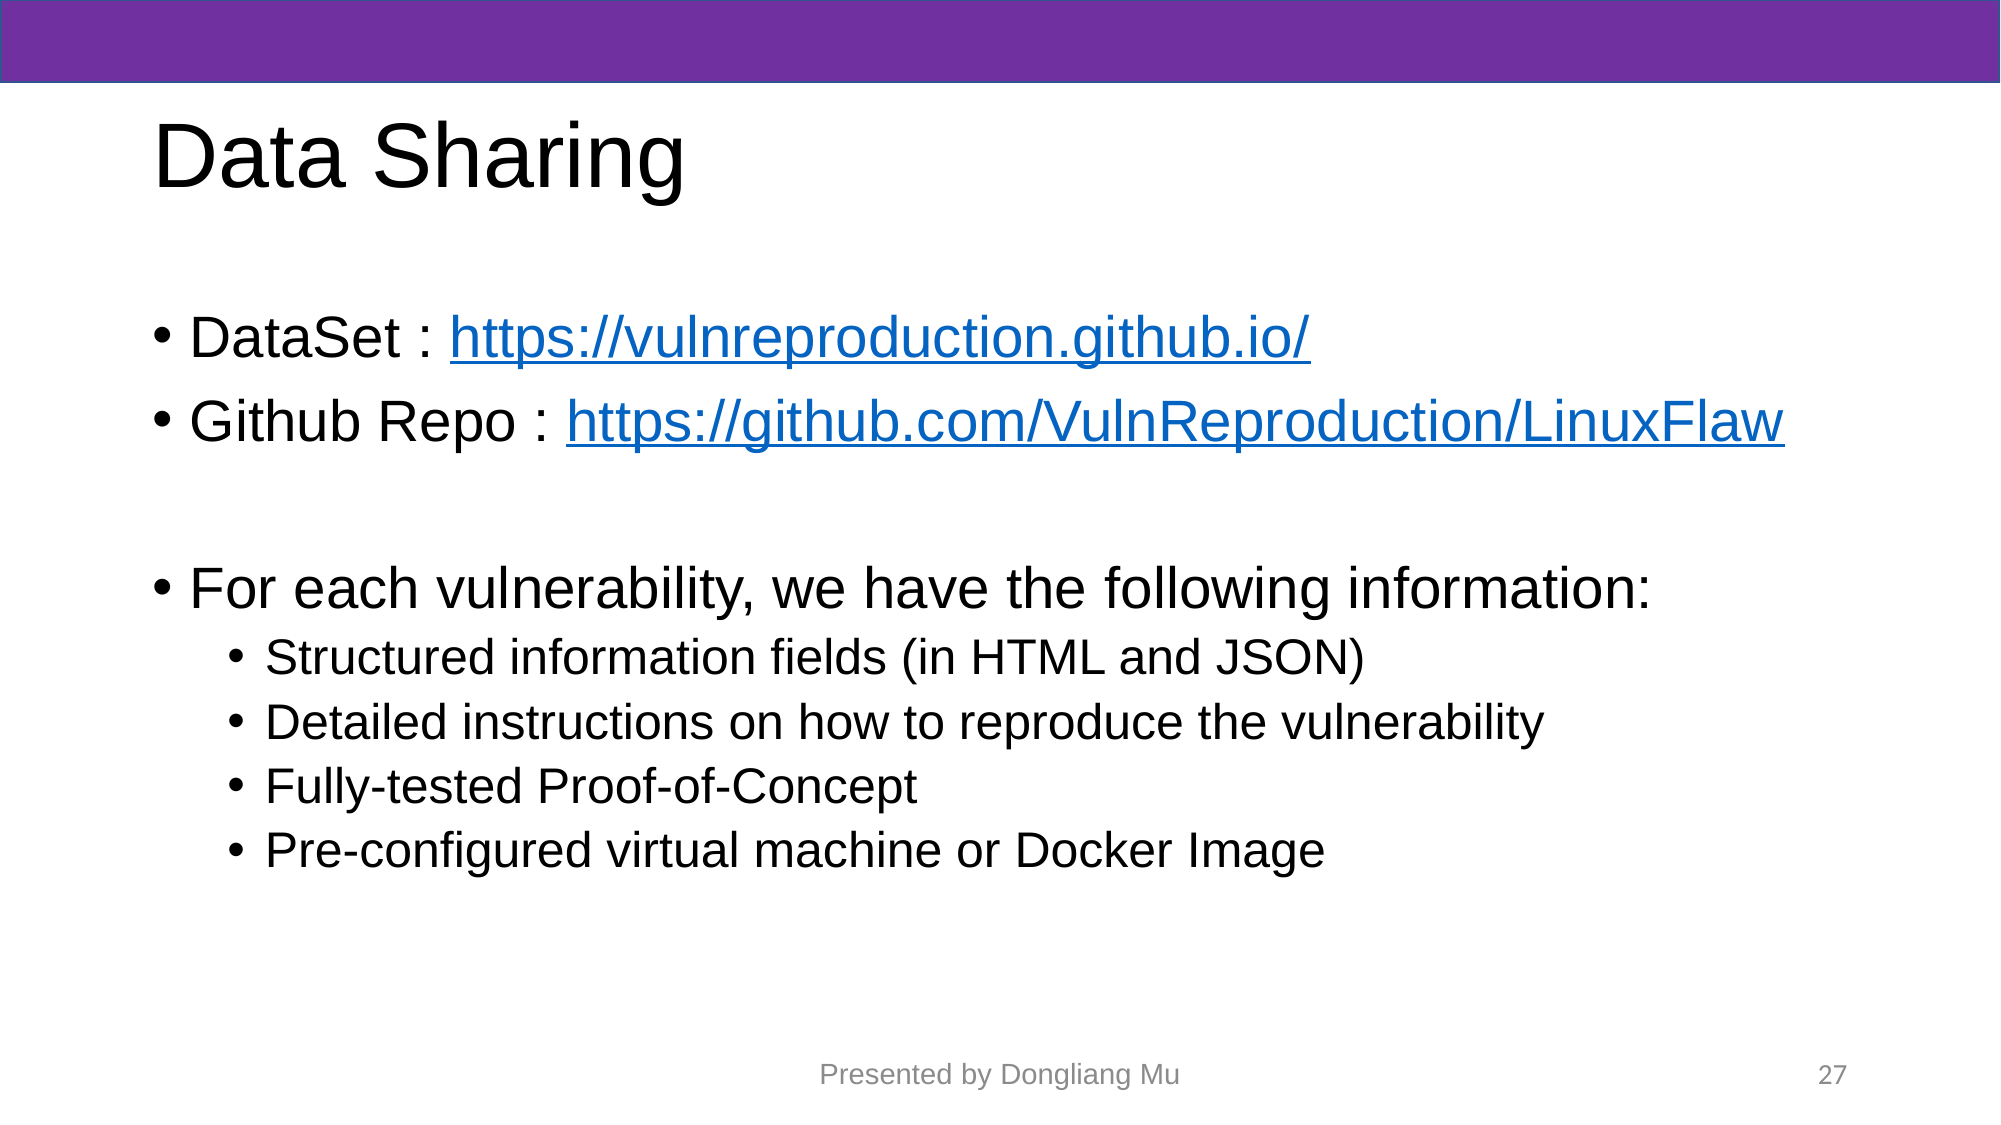

# Data Sharing
DataSet : https://vulnreproduction.github.io/
Github Repo : https://github.com/VulnReproduction/LinuxFlaw

For each vulnerability, we have the following information:
Structured information fields (in HTML and JSON)
Detailed instructions on how to reproduce the vulnerability
Fully-tested Proof-of-Concept
Pre-configured virtual machine or Docker Image

Presented by Dongliang Mu
27